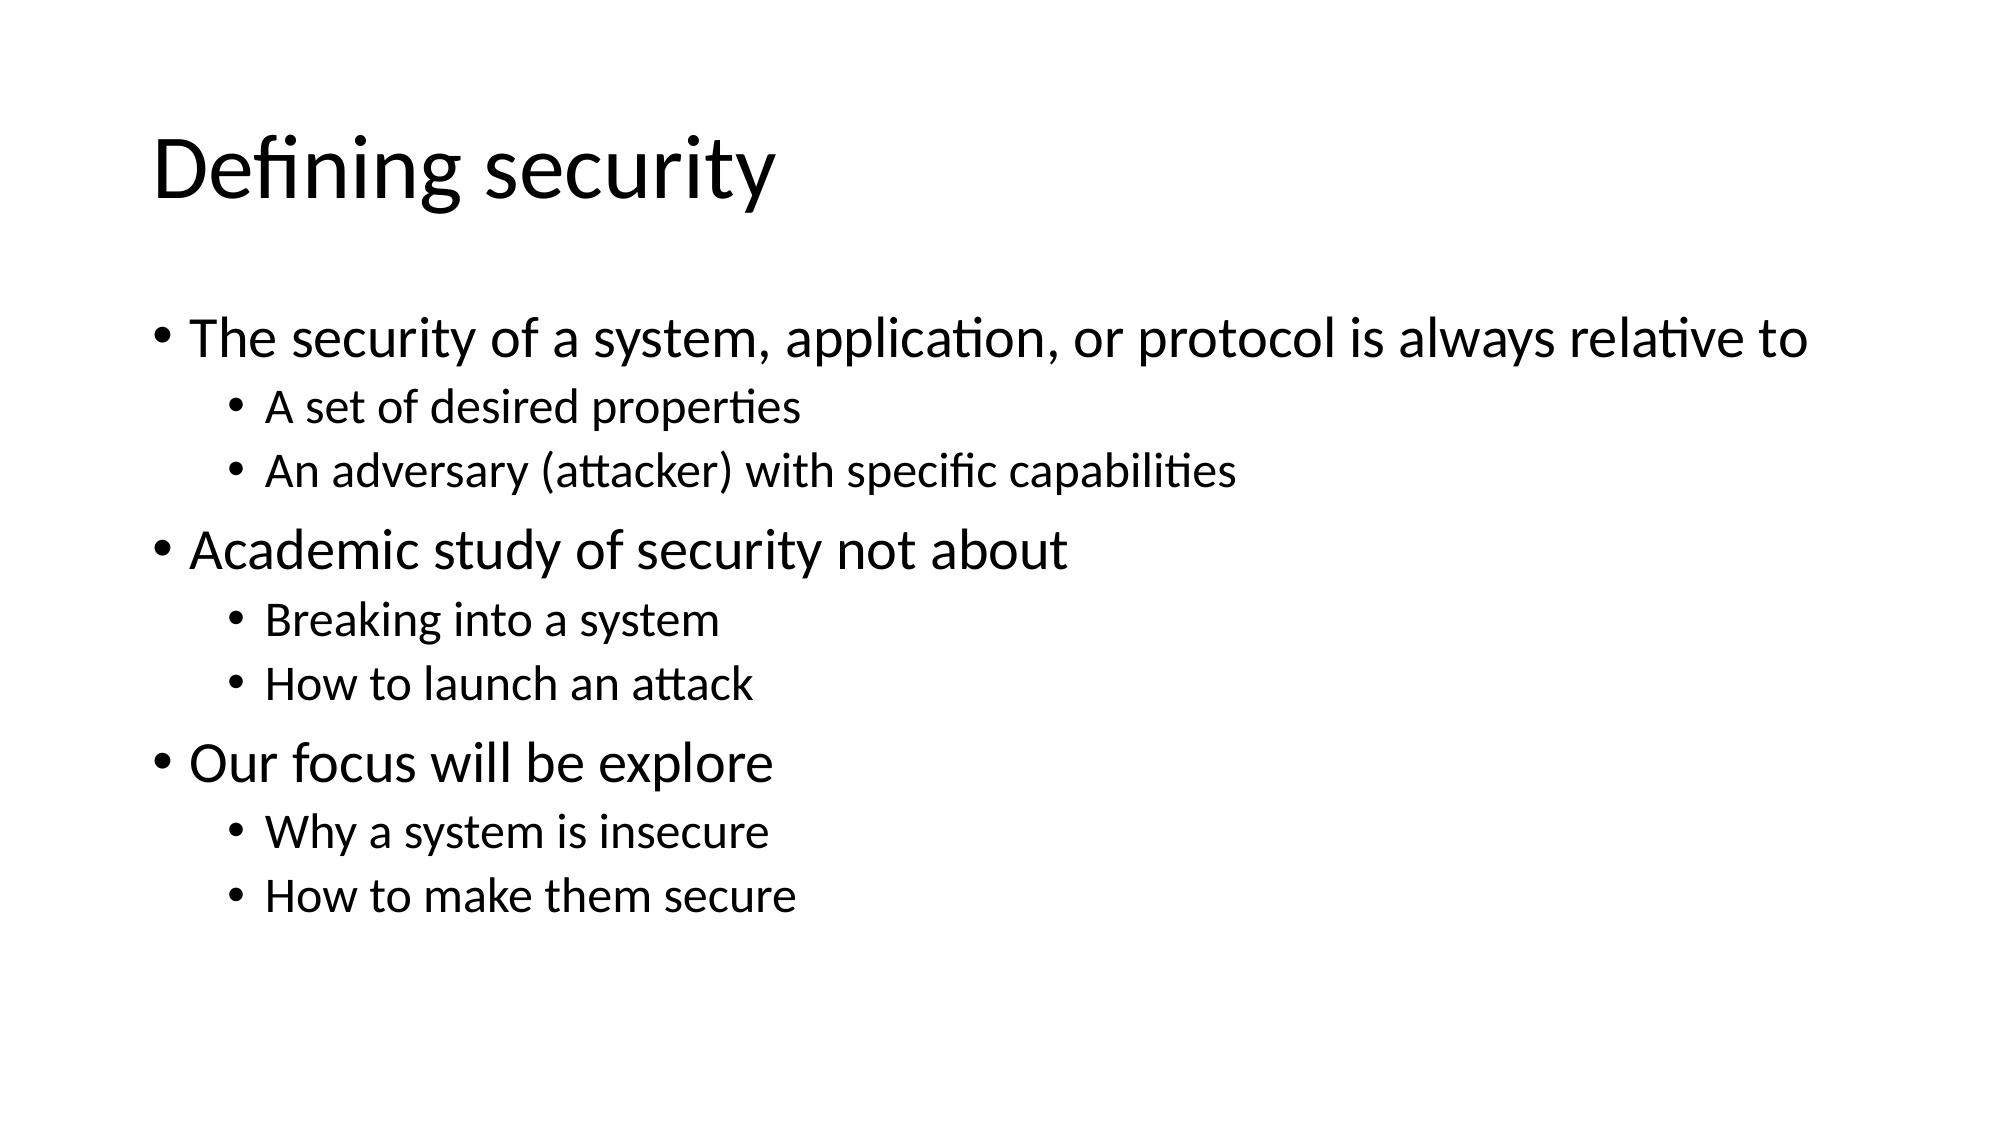

# Defining security
The security of a system, application, or protocol is always relative to
A set of desired properties
An adversary (attacker) with specific capabilities
Academic study of security not about
Breaking into a system
How to launch an attack
Our focus will be explore
Why a system is insecure
How to make them secure